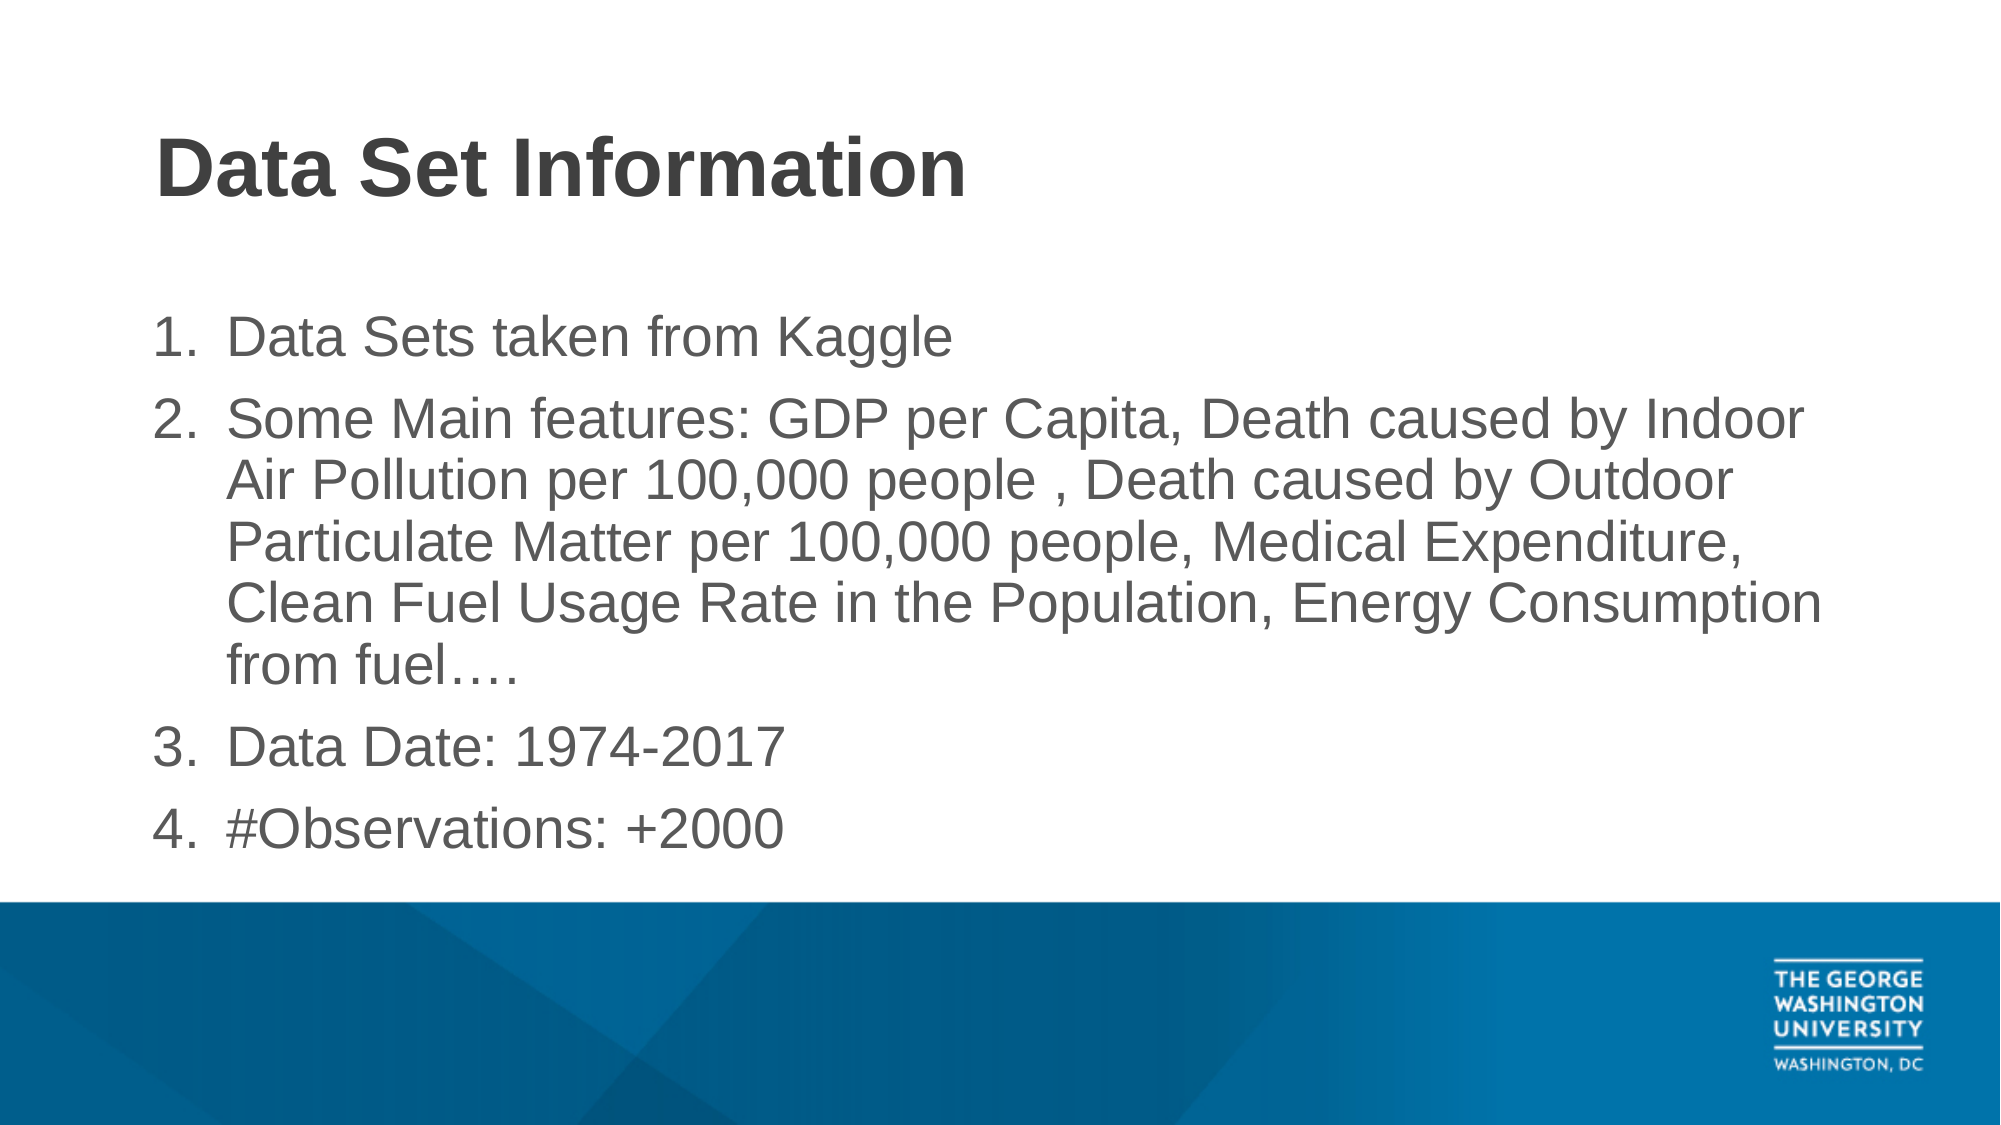

# Data Set Information
Data Sets taken from Kaggle
Some Main features: GDP per Capita, Death caused by Indoor Air Pollution per 100,000 people , Death caused by Outdoor Particulate Matter per 100,000 people, Medical Expenditure, Clean Fuel Usage Rate in the Population, Energy Consumption from fuel….
Data Date: 1974-2017
#Observations: +2000